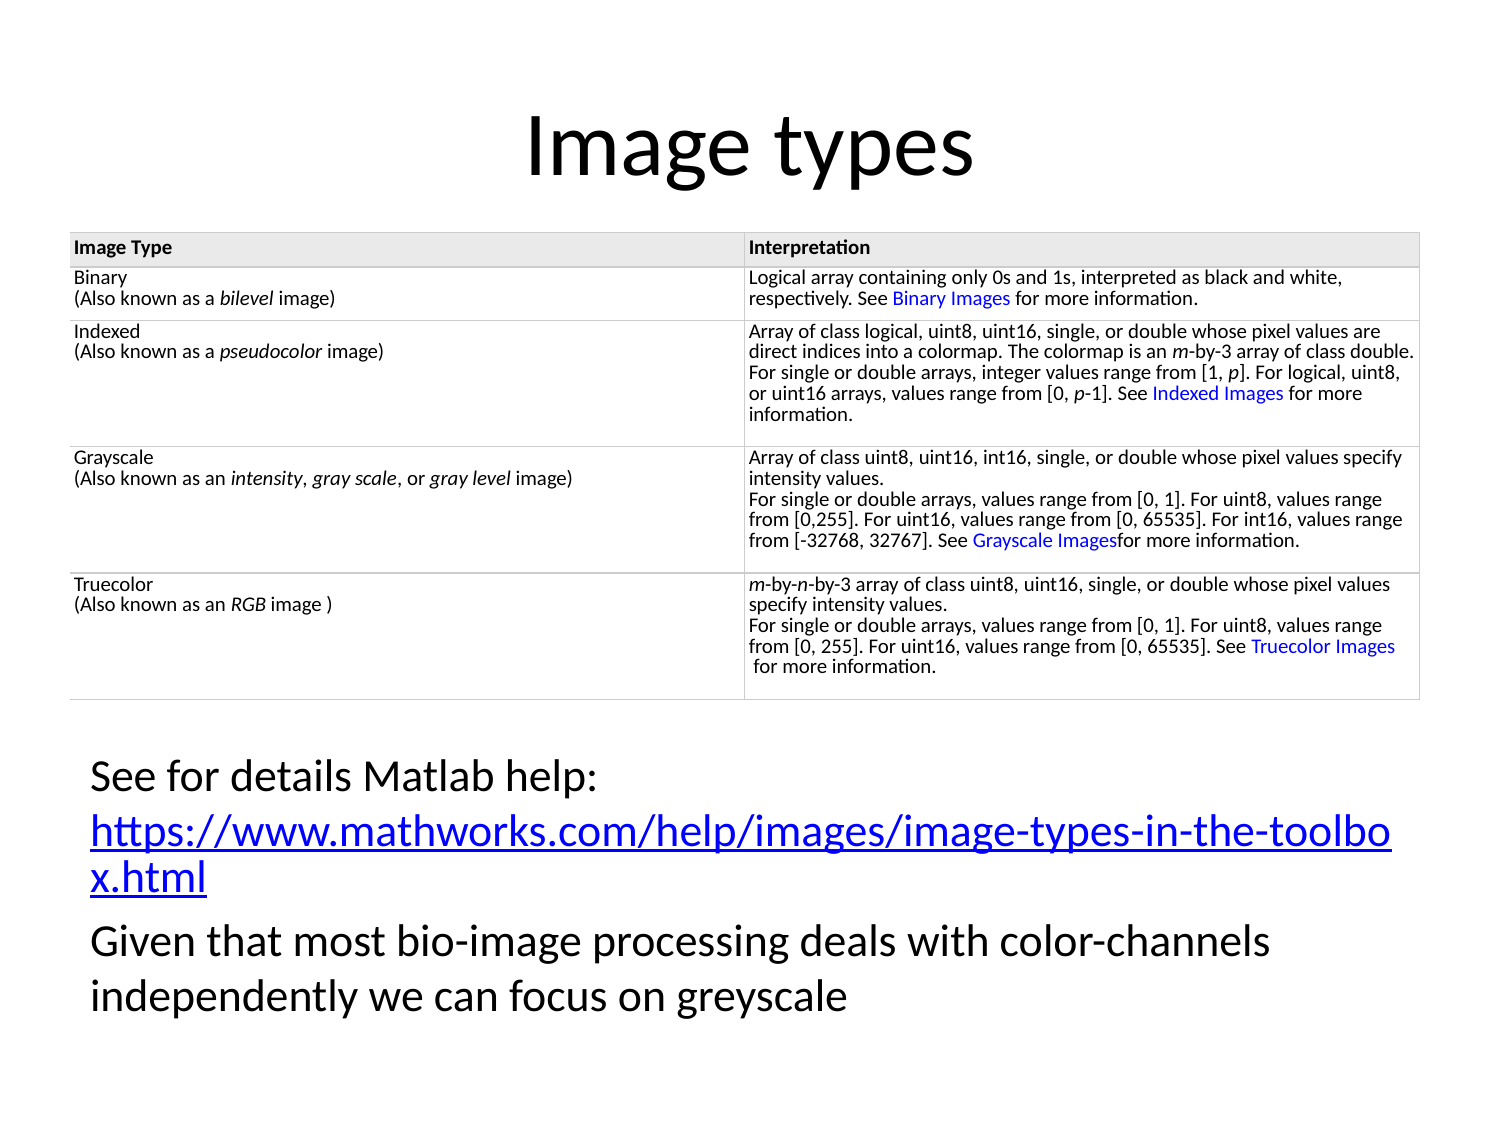

# Image types
| Image Type | Interpretation |
| --- | --- |
| Binary (Also known as a bilevel image) | Logical array containing only 0s and 1s, interpreted as black and white, respectively. See Binary Images for more information. |
| Indexed (Also known as a pseudocolor image) | Array of class logical, uint8, uint16, single, or double whose pixel values are direct indices into a colormap. The colormap is an m-by-3 array of class double. For single or double arrays, integer values range from [1, p]. For logical, uint8, or uint16 arrays, values range from [0, p-1]. See Indexed Images for more information. |
| Grayscale (Also known as an intensity, gray scale, or gray level image) | Array of class uint8, uint16, int16, single, or double whose pixel values specify intensity values. For single or double arrays, values range from [0, 1]. For uint8, values range from [0,255]. For uint16, values range from [0, 65535]. For int16, values range from [-32768, 32767]. See Grayscale Imagesfor more information. |
| Truecolor (Also known as an RGB image ) | m-by-n-by-3 array of class uint8, uint16, single, or double whose pixel values specify intensity values. For single or double arrays, values range from [0, 1]. For uint8, values range from [0, 255]. For uint16, values range from [0, 65535]. See Truecolor Images for more information. |
See for details Matlab help: https://www.mathworks.com/help/images/image-types-in-the-toolbox.html
Given that most bio-image processing deals with color-channels independently we can focus on greyscale